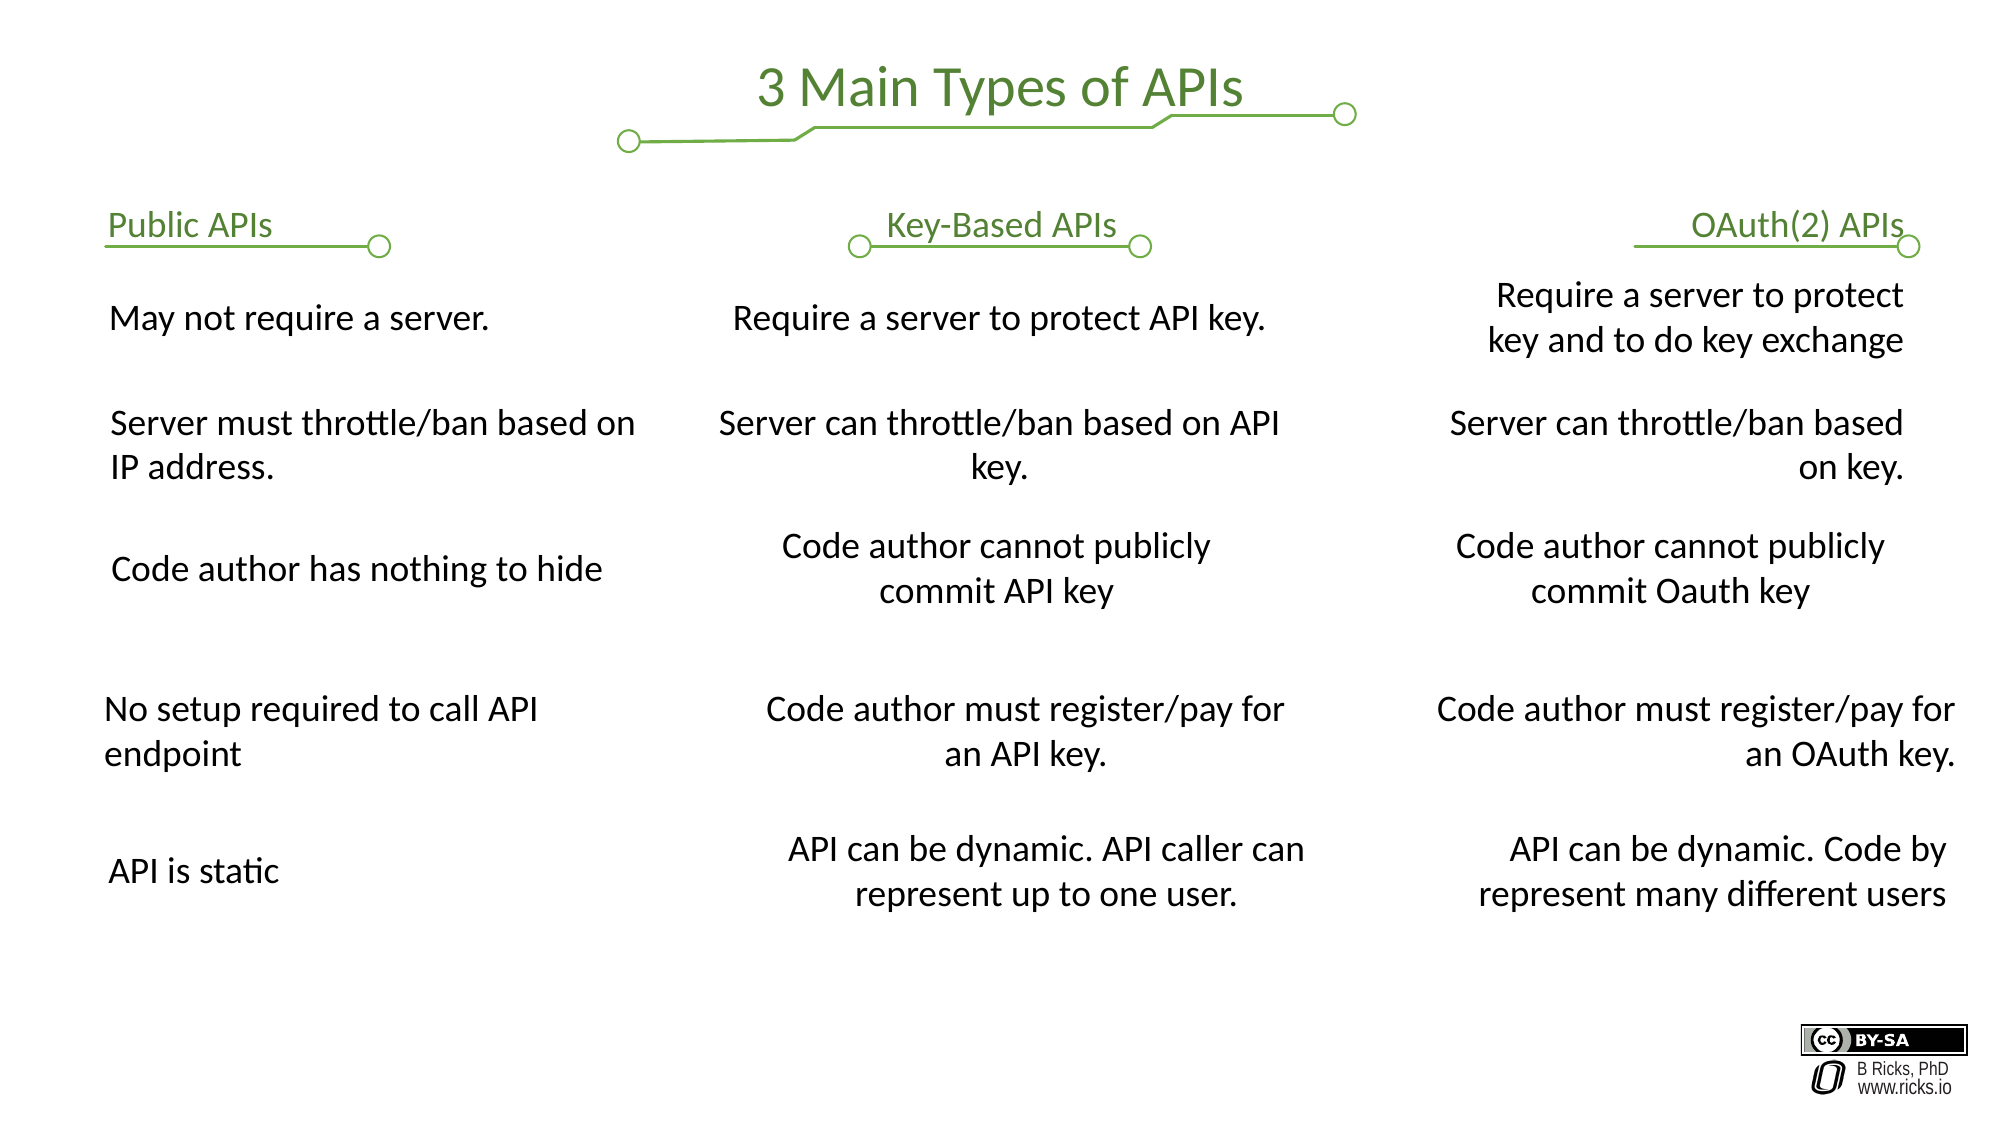

3 Main Types of APIs

Public APIs

Key-Based APIs

OAuth(2) APIs

Require a server to protect key and to do key exchange
May not require a server.
Require a server to protect API key.
Server must throttle/ban based on
IP address.
Server can throttle/ban based on API key.
Server can throttle/ban based on key.
Code author cannot publicly  commit API key
Code author cannot publicly  commit Oauth key
Code author has nothing to hide
No setup required to call API endpoint
Code author must register/pay for an API key.
Code author must register/pay for an OAuth key.
API can be dynamic. API caller can represent up to one user.
API can be dynamic. Code by represent many different users
API is static